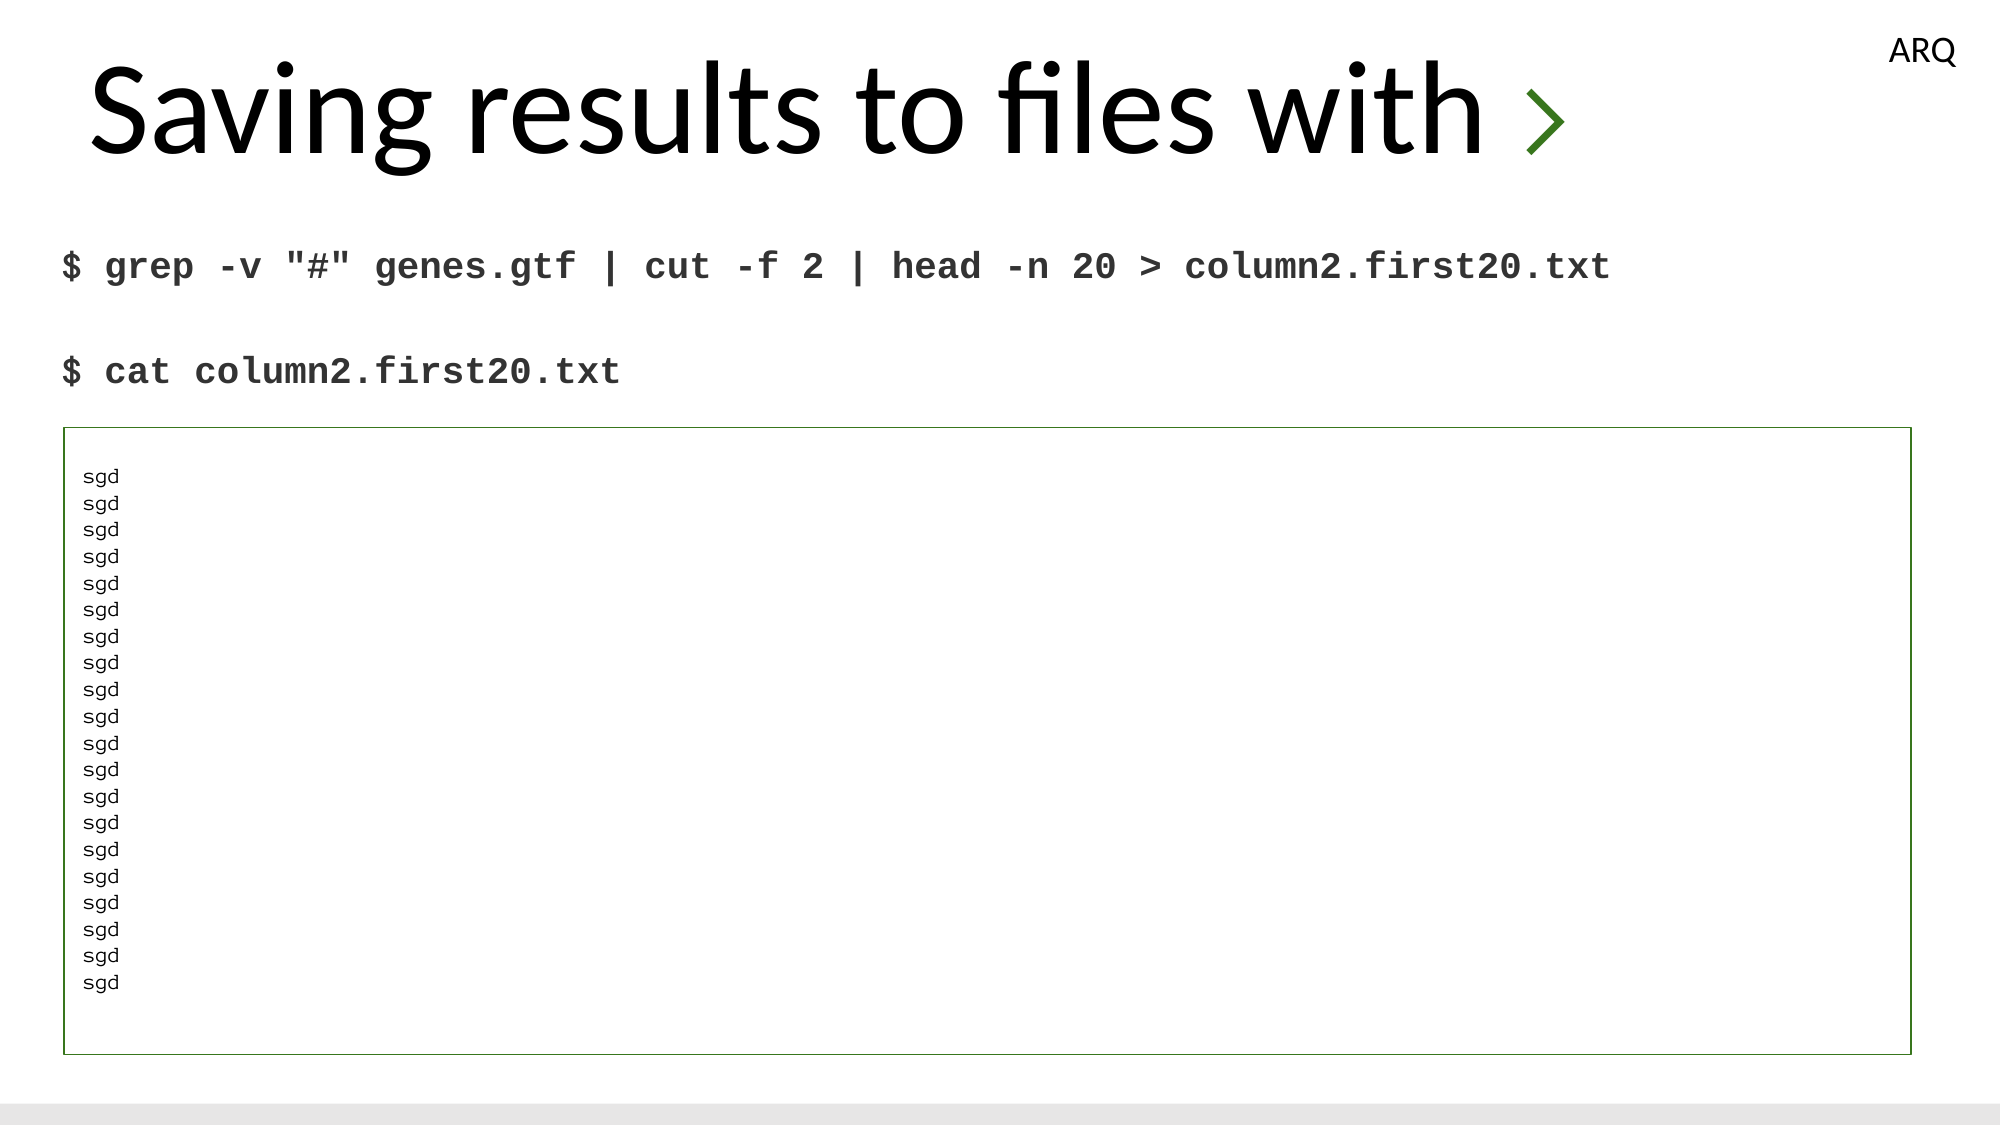

ARQ
# Saving results to files with >
$ grep -v "#" genes.gtf | cut -f 2 | head -n 20 > column2.first20.txt

$ cat column2.first20.txt
sgd
sgd
sgd
sgd
sgd
sgd
sgd
sgd
sgd
sgd
sgd
sgd
sgd
sgd
sgd
sgd
sgd
sgd
sgd
sgd